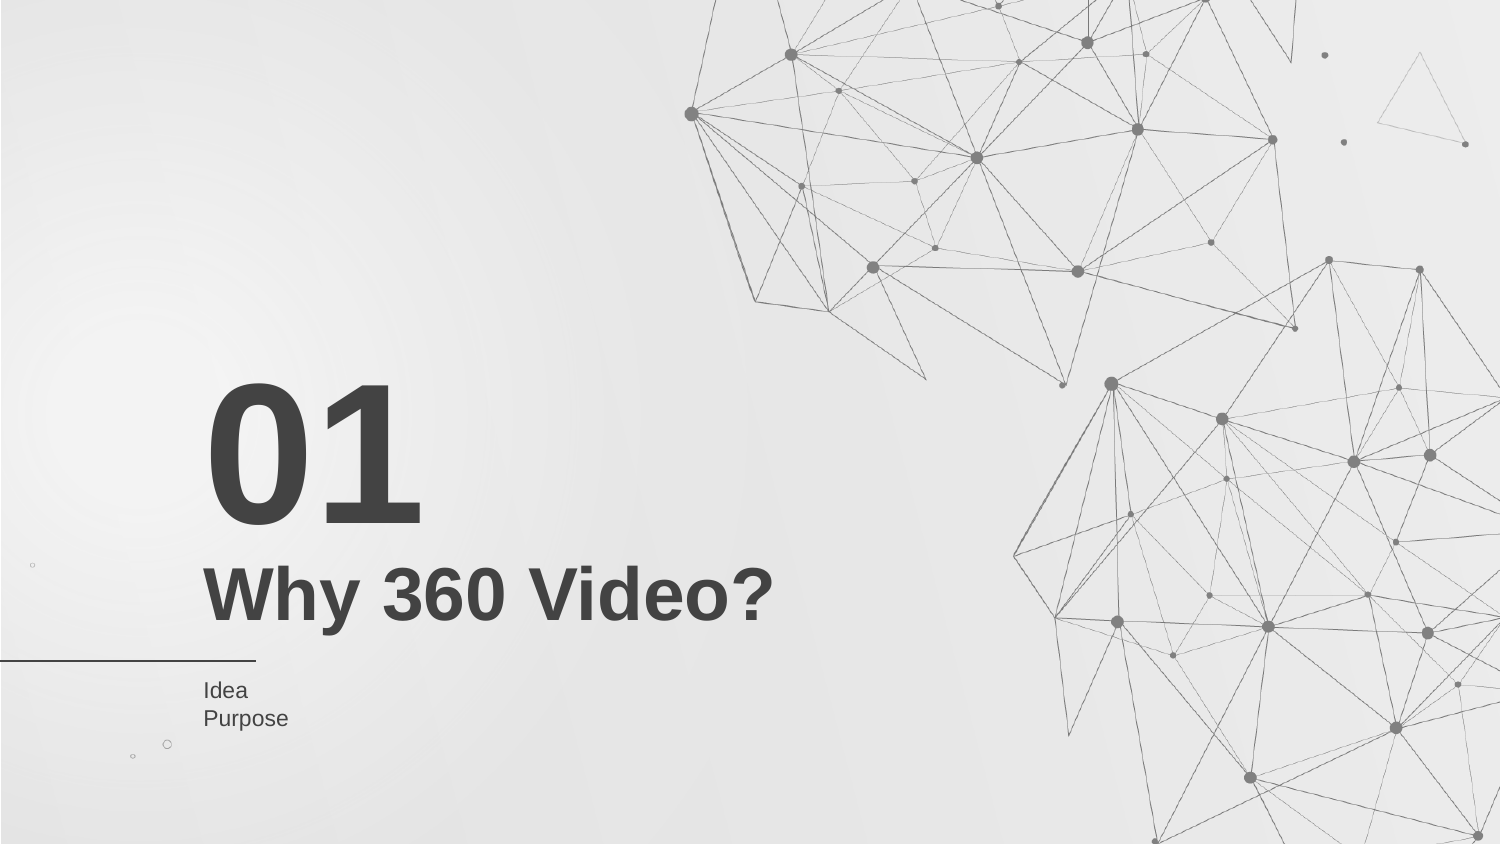

01
# Why 360 Video?
Idea
Purpose